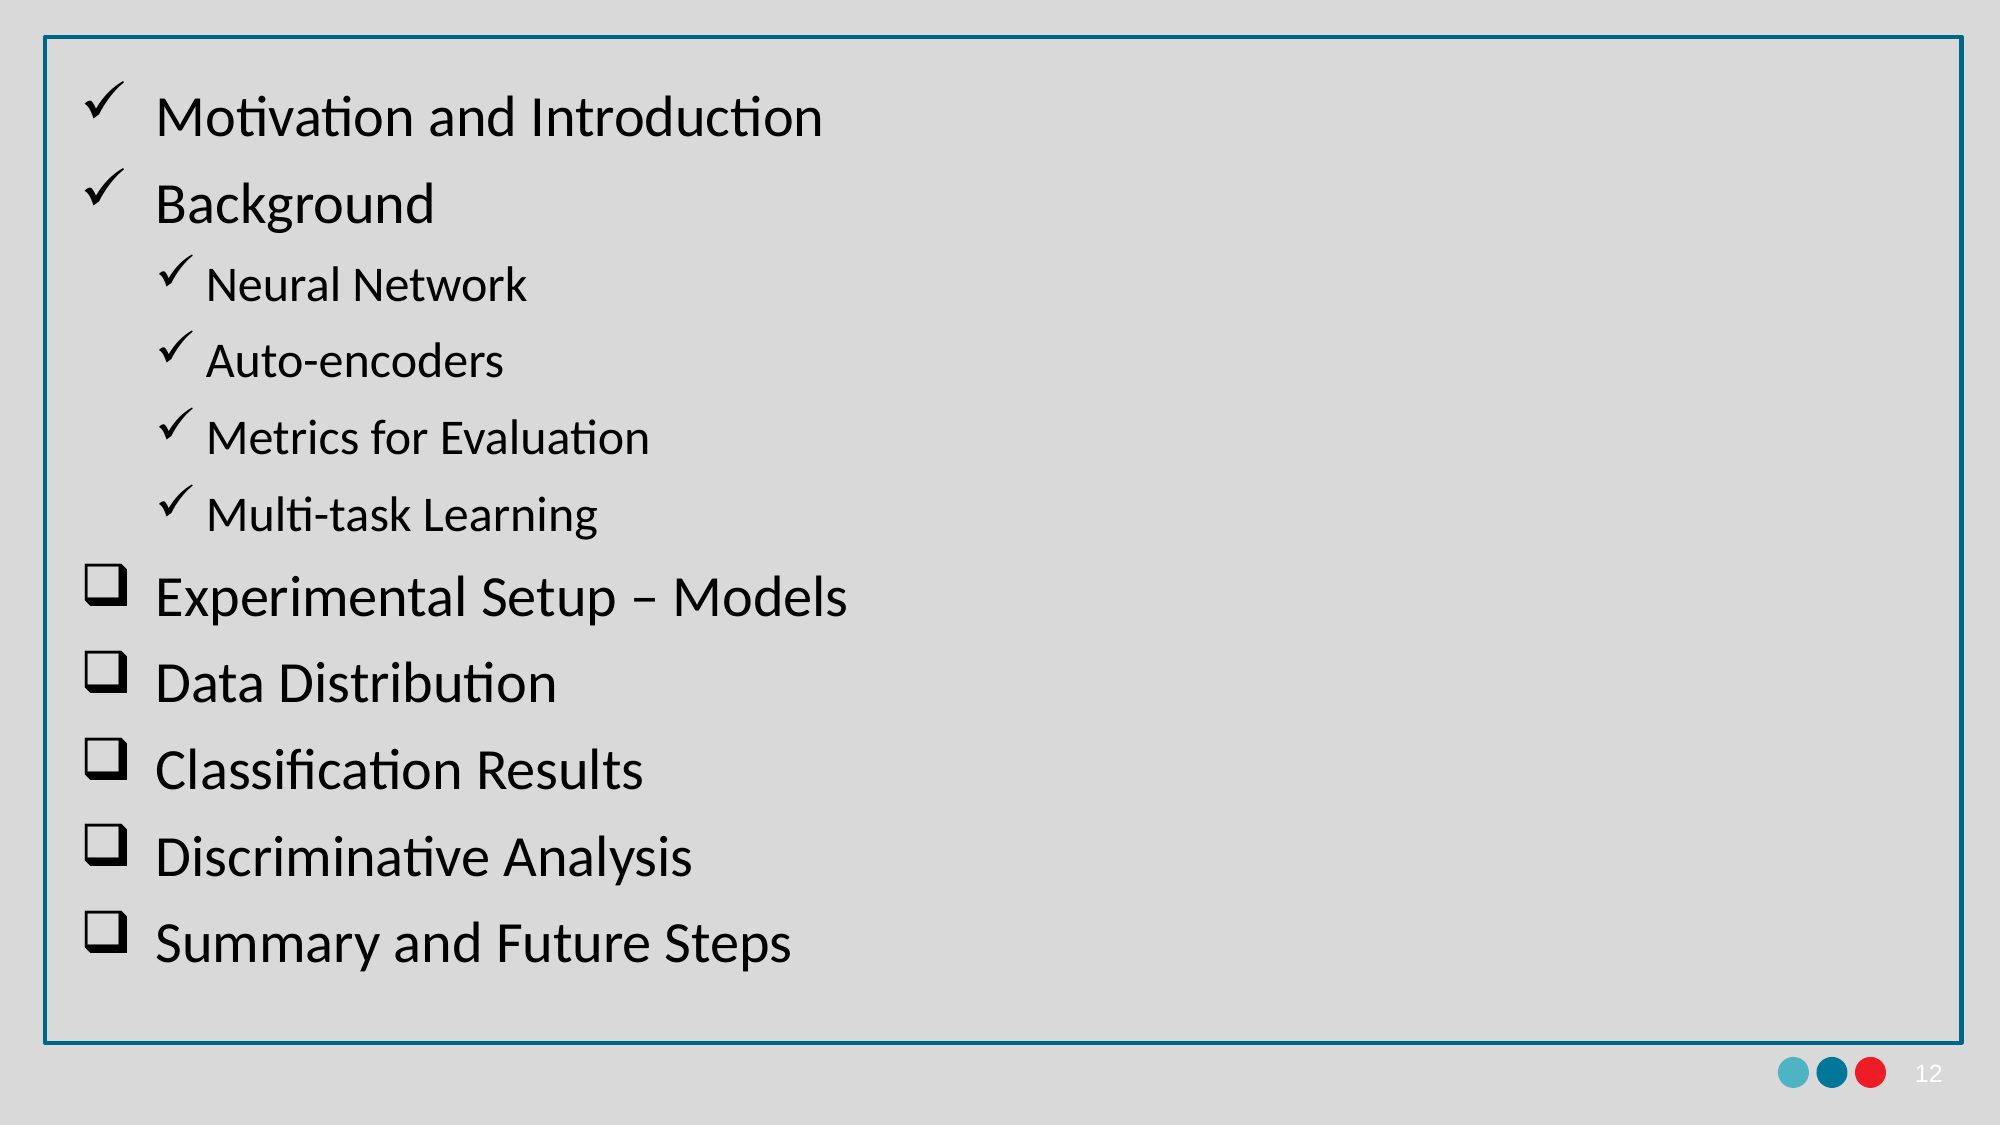

Motivation and Introduction
Background
Neural Network
Auto-encoders
Metrics for Evaluation
Multi-task Learning
Experimental Setup – Models
Data Distribution
Classification Results
Discriminative Analysis
Summary and Future Steps
12